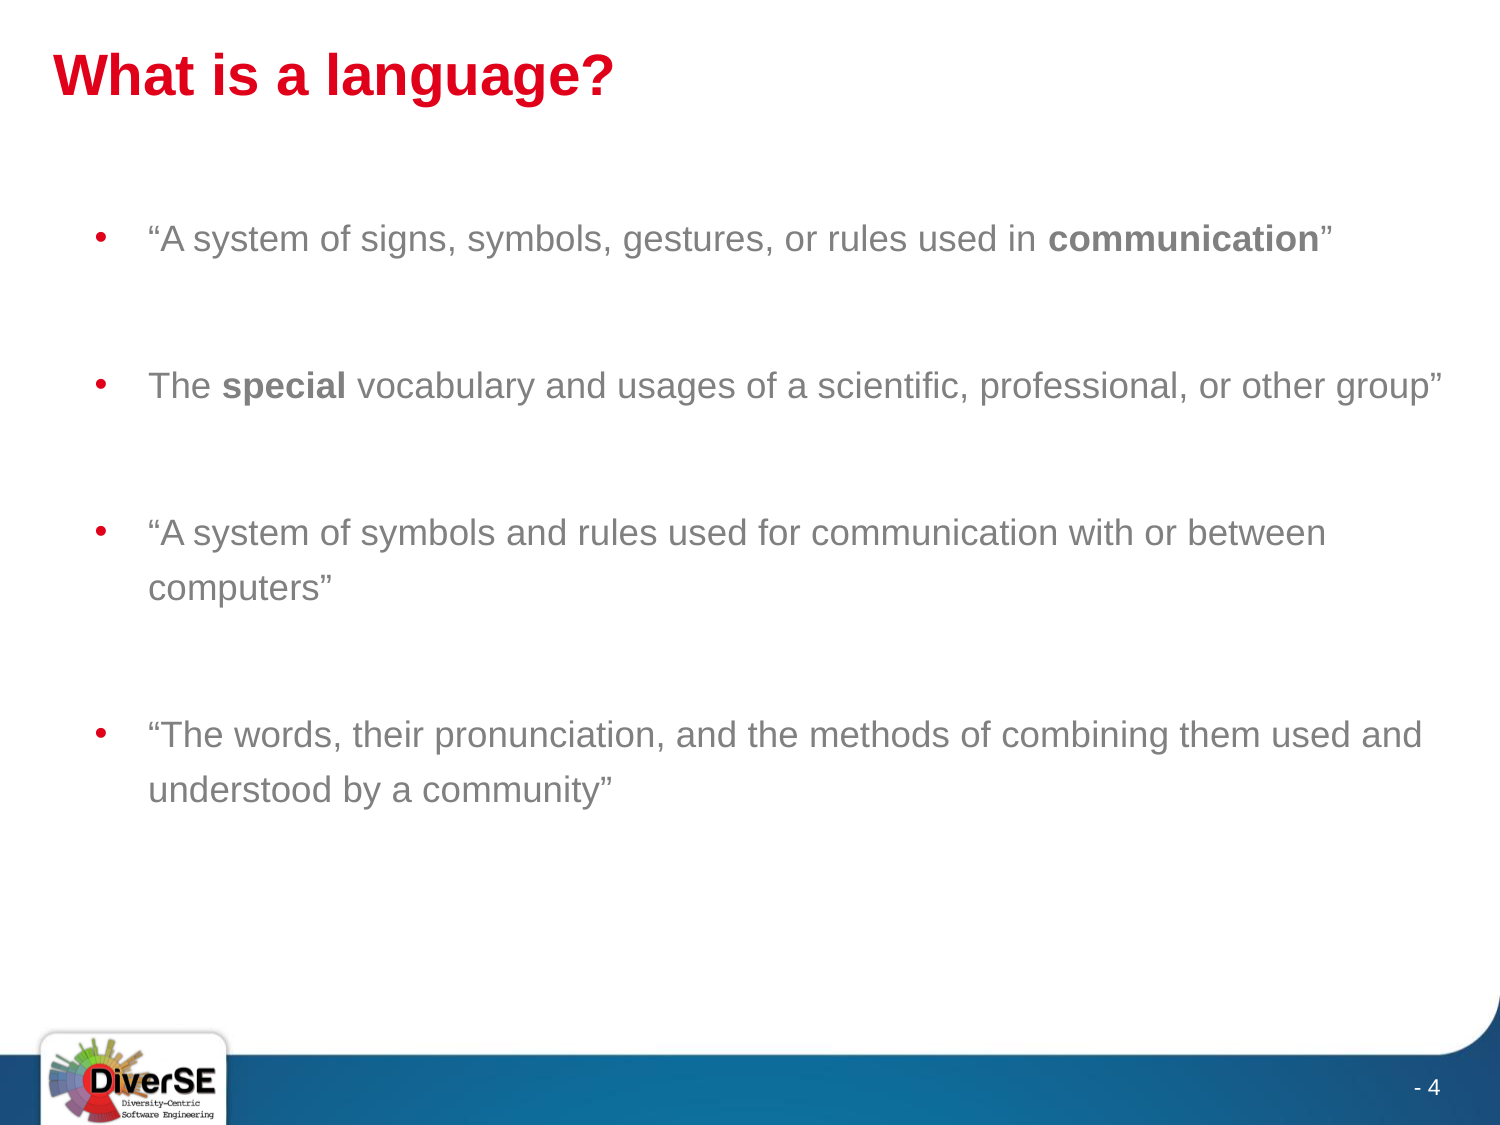

# What is a language?
“A system of signs, symbols, gestures, or rules used in communication”

The special vocabulary and usages of a scientific, professional, or other group”

“A system of symbols and rules used for communication with or between computers”

“The words, their pronunciation, and the methods of combining them used and understood by a community”

- 4